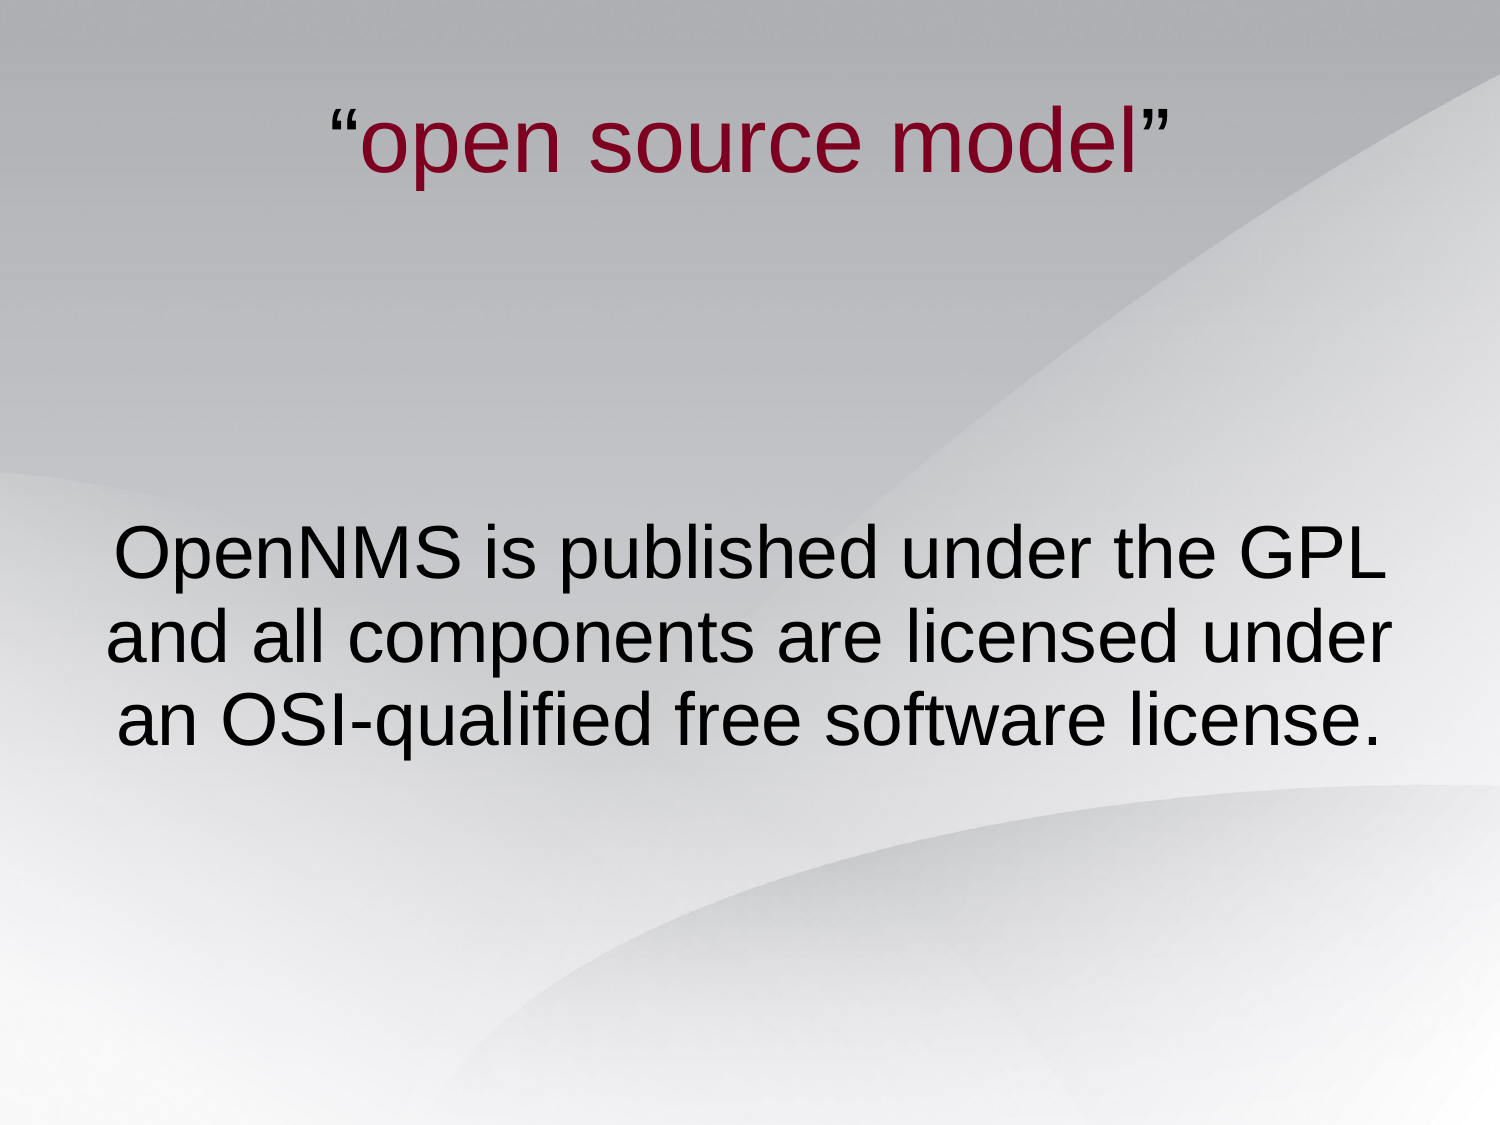

“open source model”
OpenNMS is published under the GPL and all components are licensed under an OSI-qualified free software license.